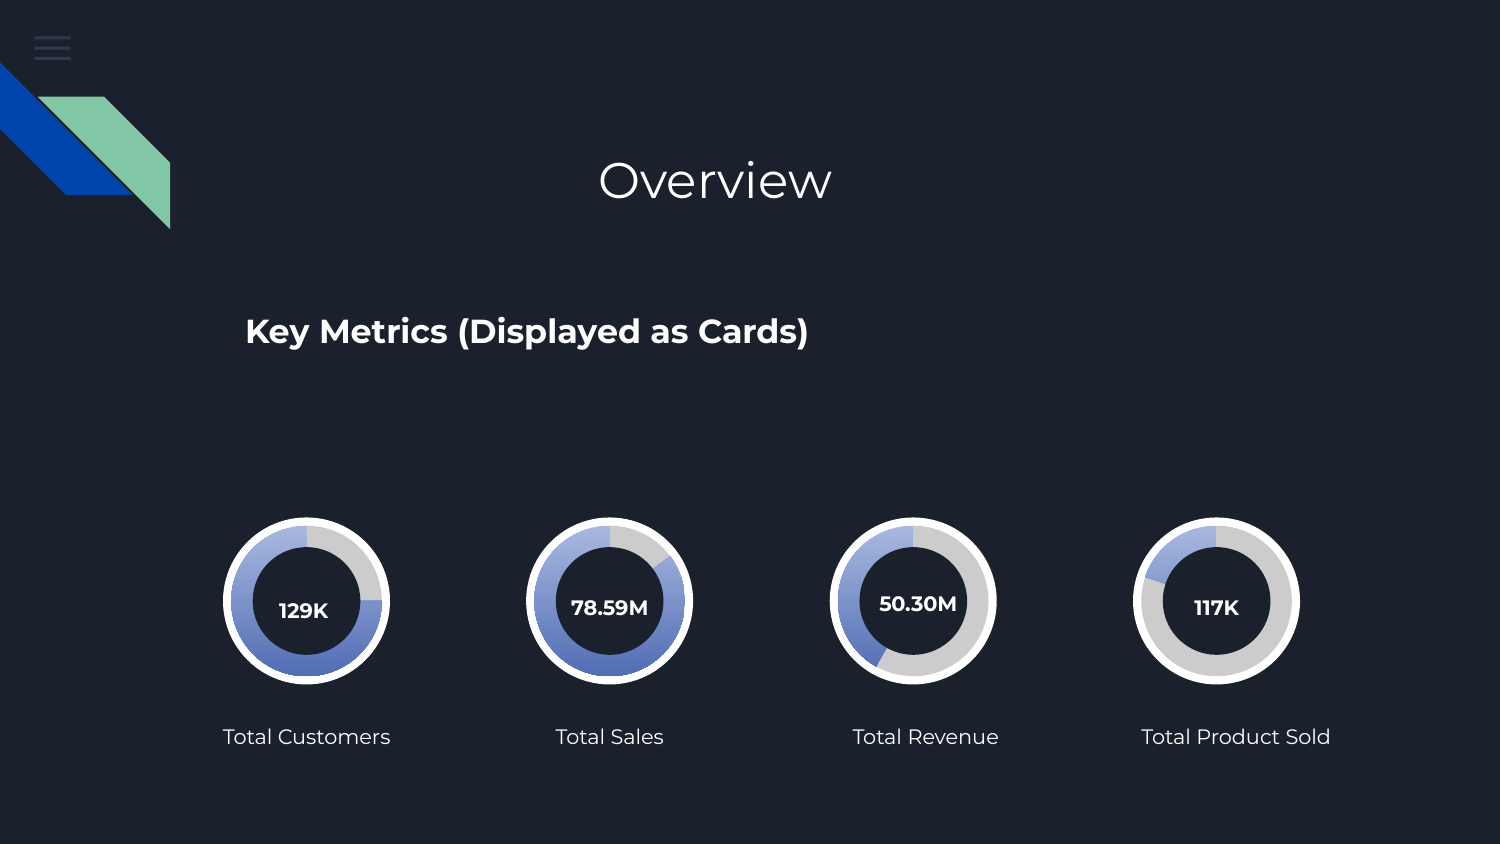

# Overview
Key Metrics (Displayed as Cards)

78.59M

50.30M
117K

129K

Total Sales
Total Customers
Total Revenue
Total Product Sold